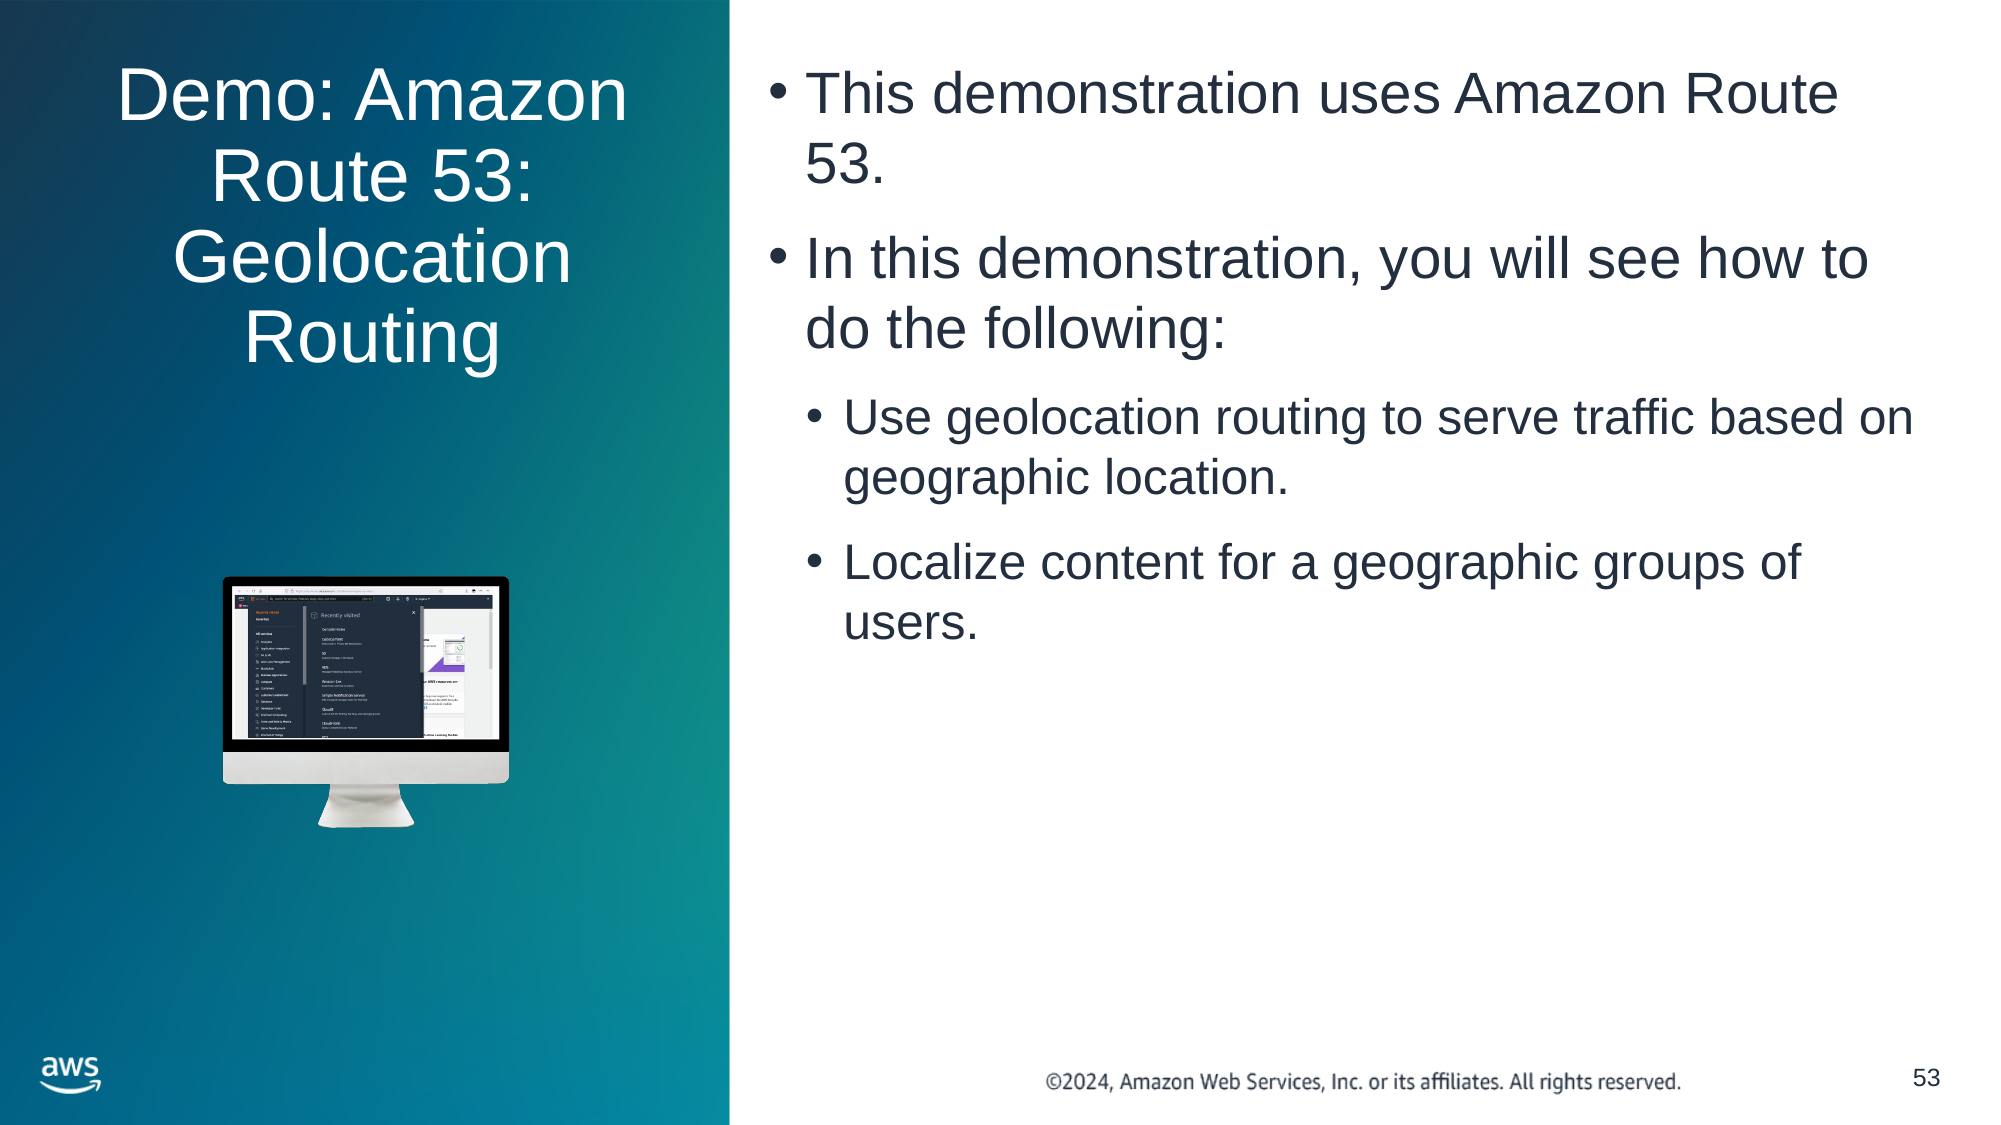

# Demo: Amazon Route 53: Geolocation Routing
This demonstration uses Amazon Route 53.
In this demonstration, you will see how to do the following:
Use geolocation routing to serve traffic based on geographic location.
Localize content for a geographic groups of users.
53